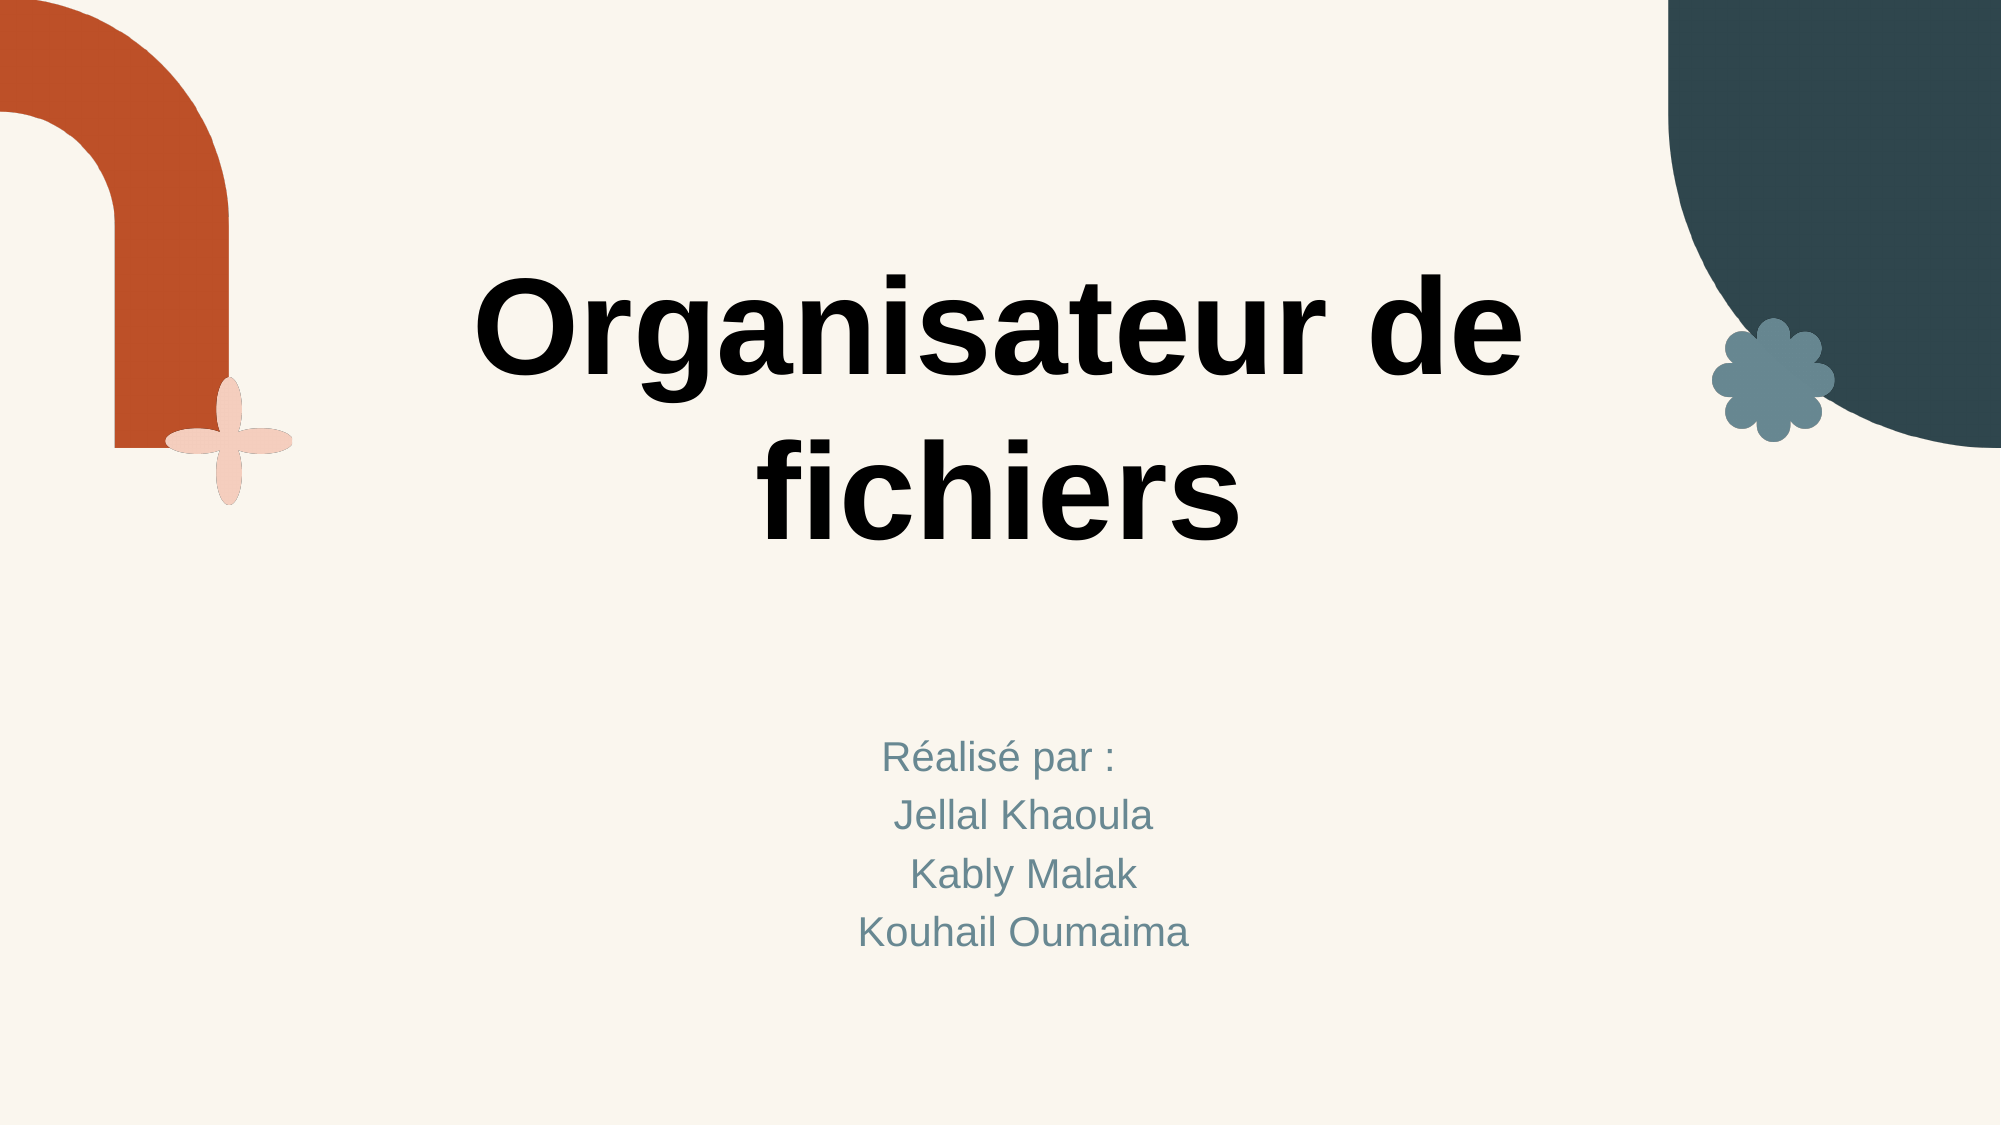

Organisateur de fichiers

Réalisé par :
Jellal Khaoula
Kably Malak
Kouhail Oumaima